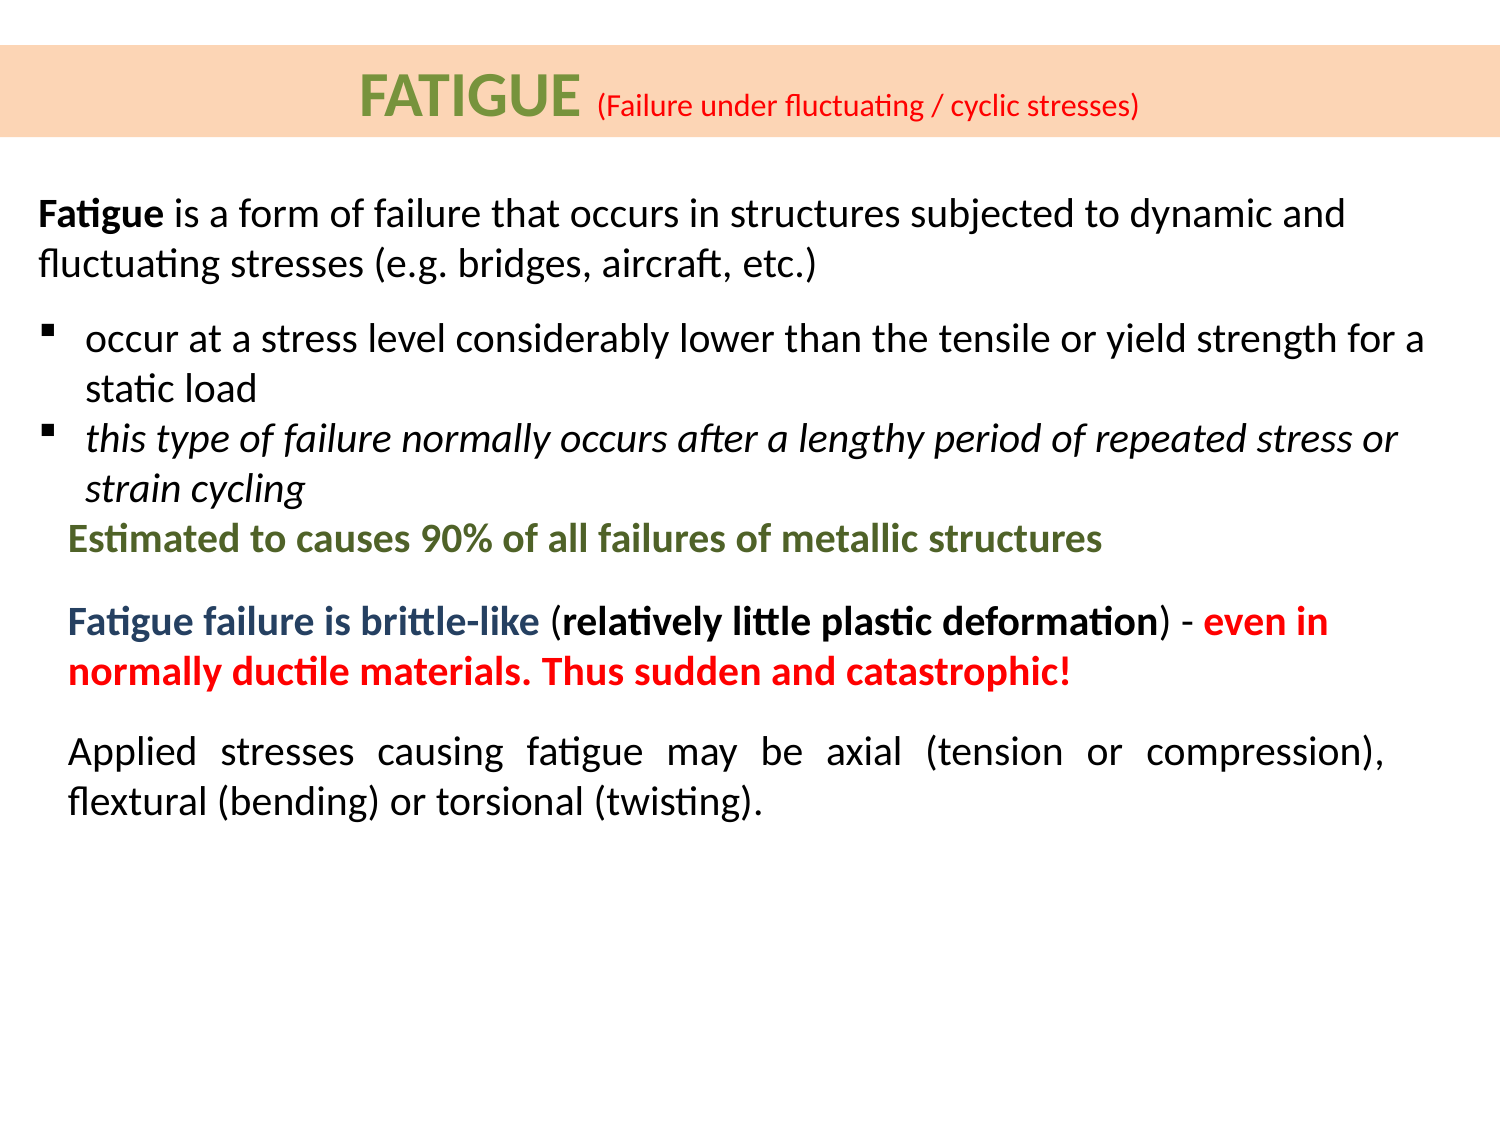

# FATIGUE (Failure under fluctuating / cyclic stresses)
Fatigue is a form of failure that occurs in structures subjected to dynamic and fluctuating stresses (e.g. bridges, aircraft, etc.)

occur at a stress level considerably lower than the tensile or yield strength for a static load
this type of failure normally occurs after a lengthy period of repeated stress or strain cycling
Estimated to causes 90% of all failures of metallic structures
Fatigue failure is brittle-like (relatively little plastic deformation) - even in normally ductile materials. Thus sudden and catastrophic!
Applied stresses causing fatigue may be axial (tension or compression), flextural (bending) or torsional (twisting).